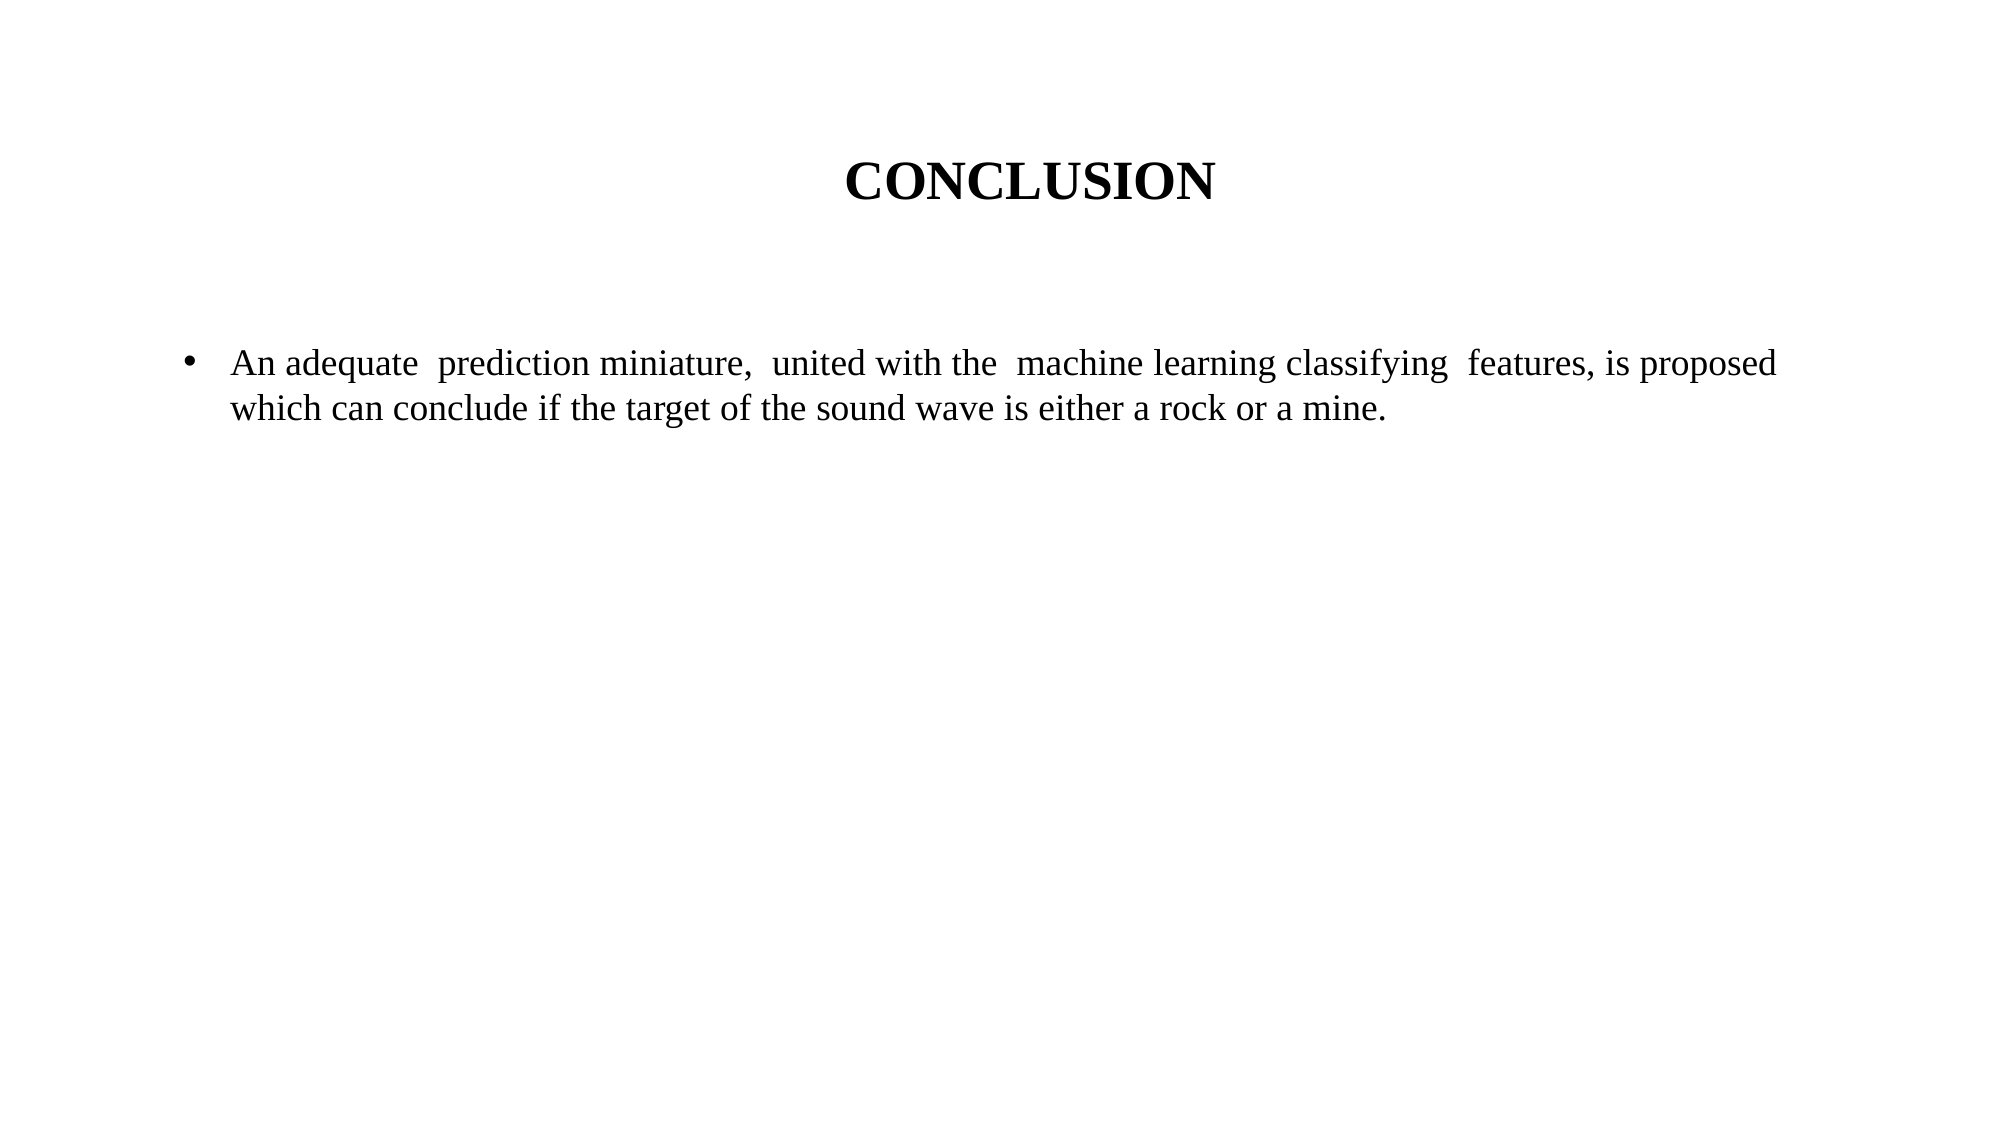

CONCLUSION

An adequate  prediction miniature,  united with the  machine learning classifying  features, is proposed which can conclude if the target of the sound wave is either a rock or a mine.